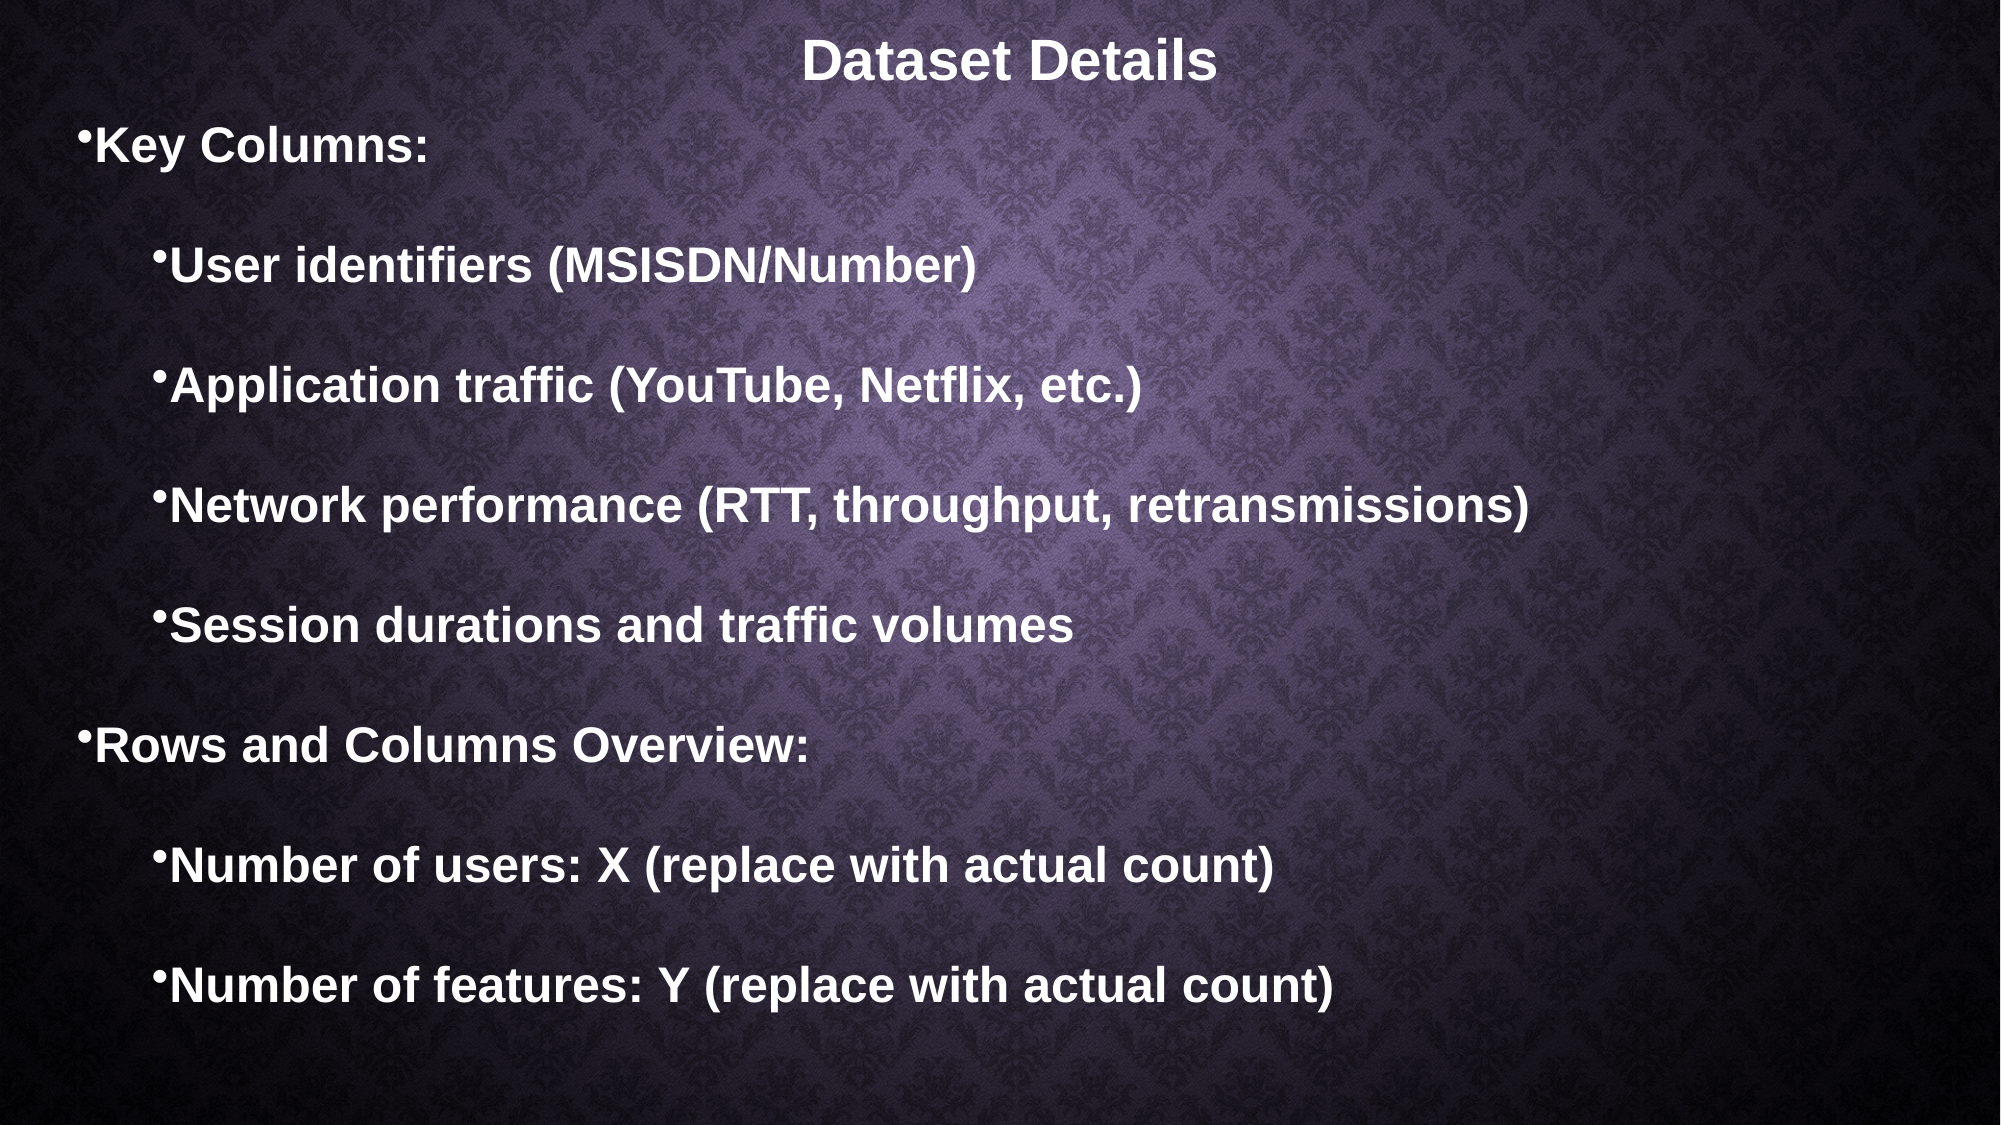

Dataset Details

Key Columns:

User identifiers (MSISDN/Number)

Application traffic (YouTube, Netflix, etc.)

Network performance (RTT, throughput, retransmissions)

Session durations and traffic volumes

Rows and Columns Overview:

Number of users: X (replace with actual count)

Number of features: Y (replace with actual count)